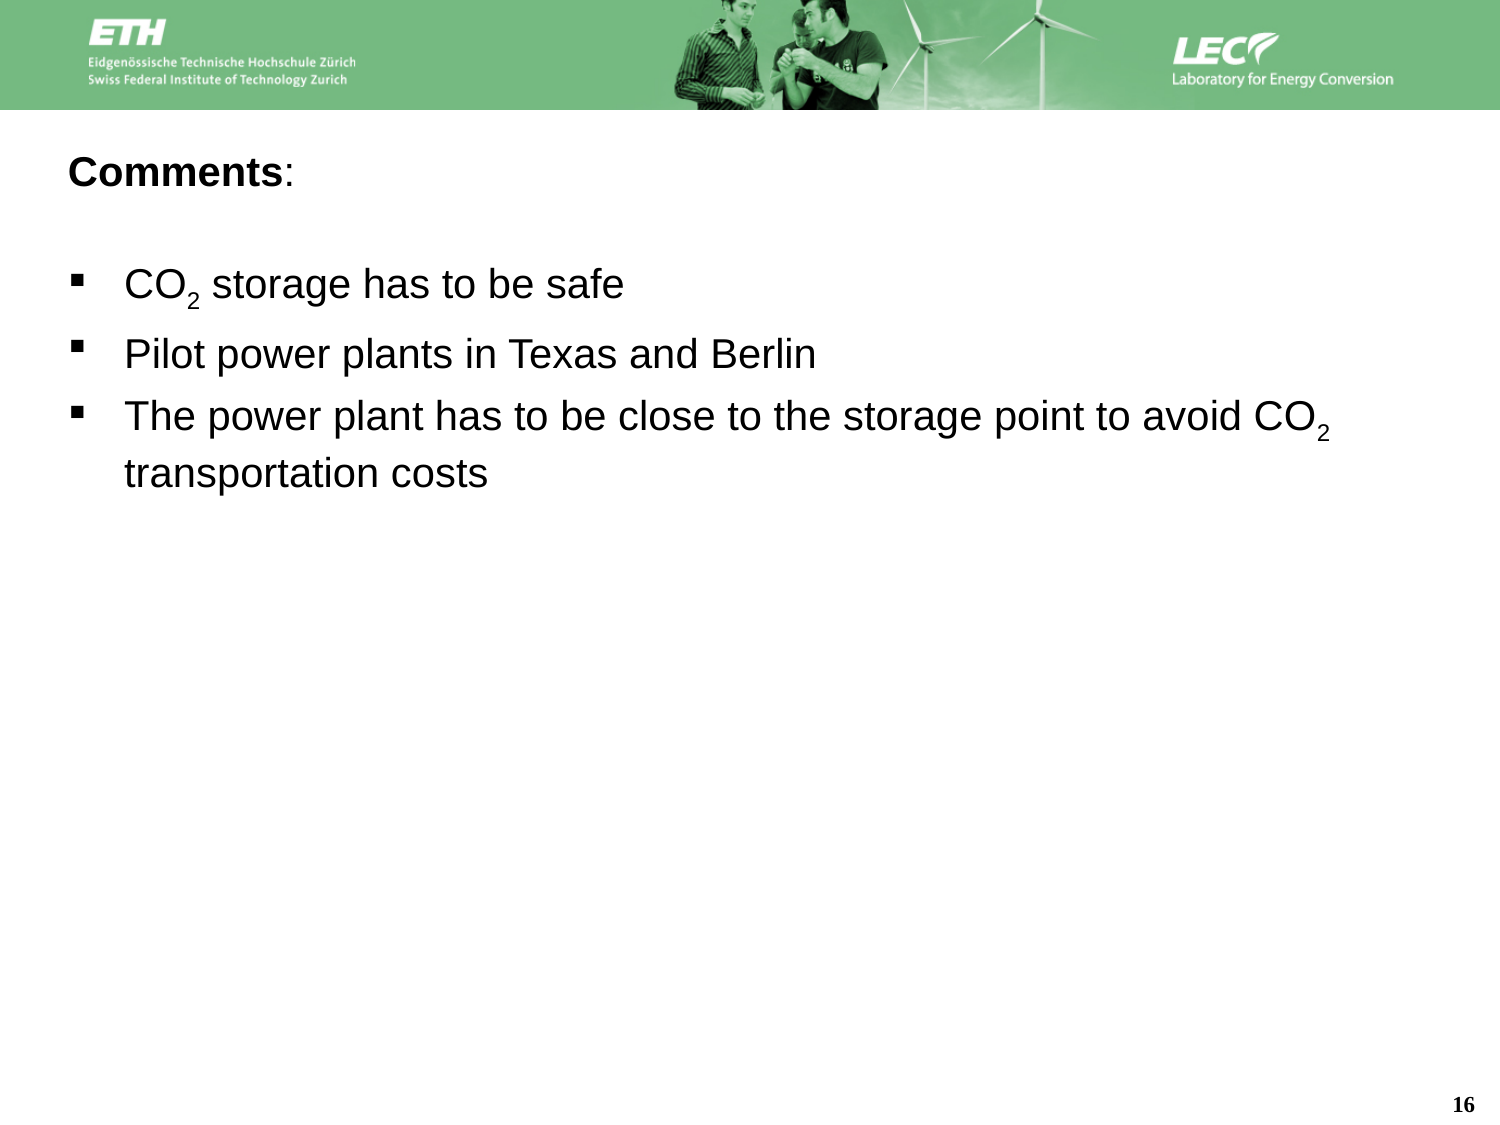

Comments:
CO2 storage has to be safe
Pilot power plants in Texas and Berlin
The power plant has to be close to the storage point to avoid CO2 transportation costs

12/14/21
16